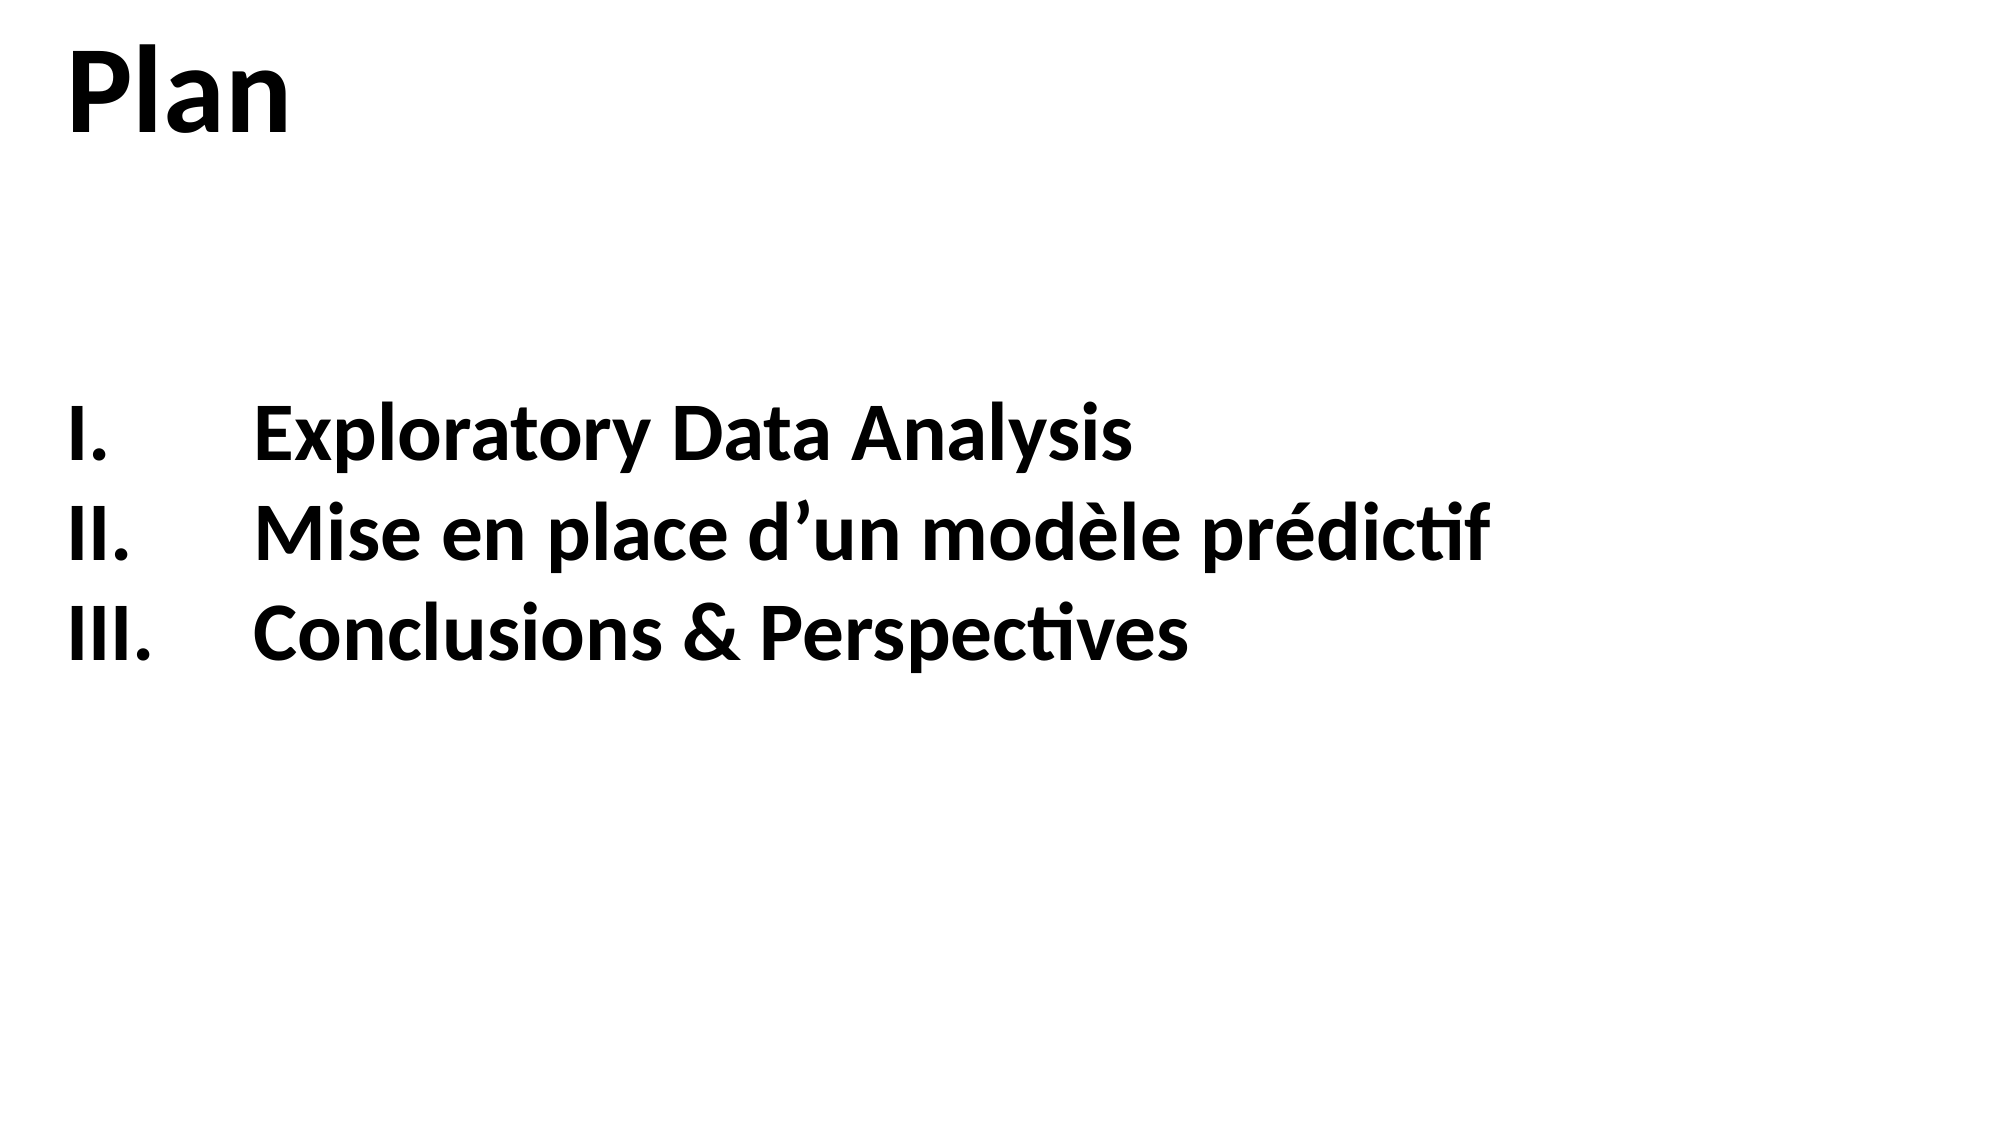

Plan
Exploratory Data Analysis
Mise en place d’un modèle prédictif
Conclusions & Perspectives